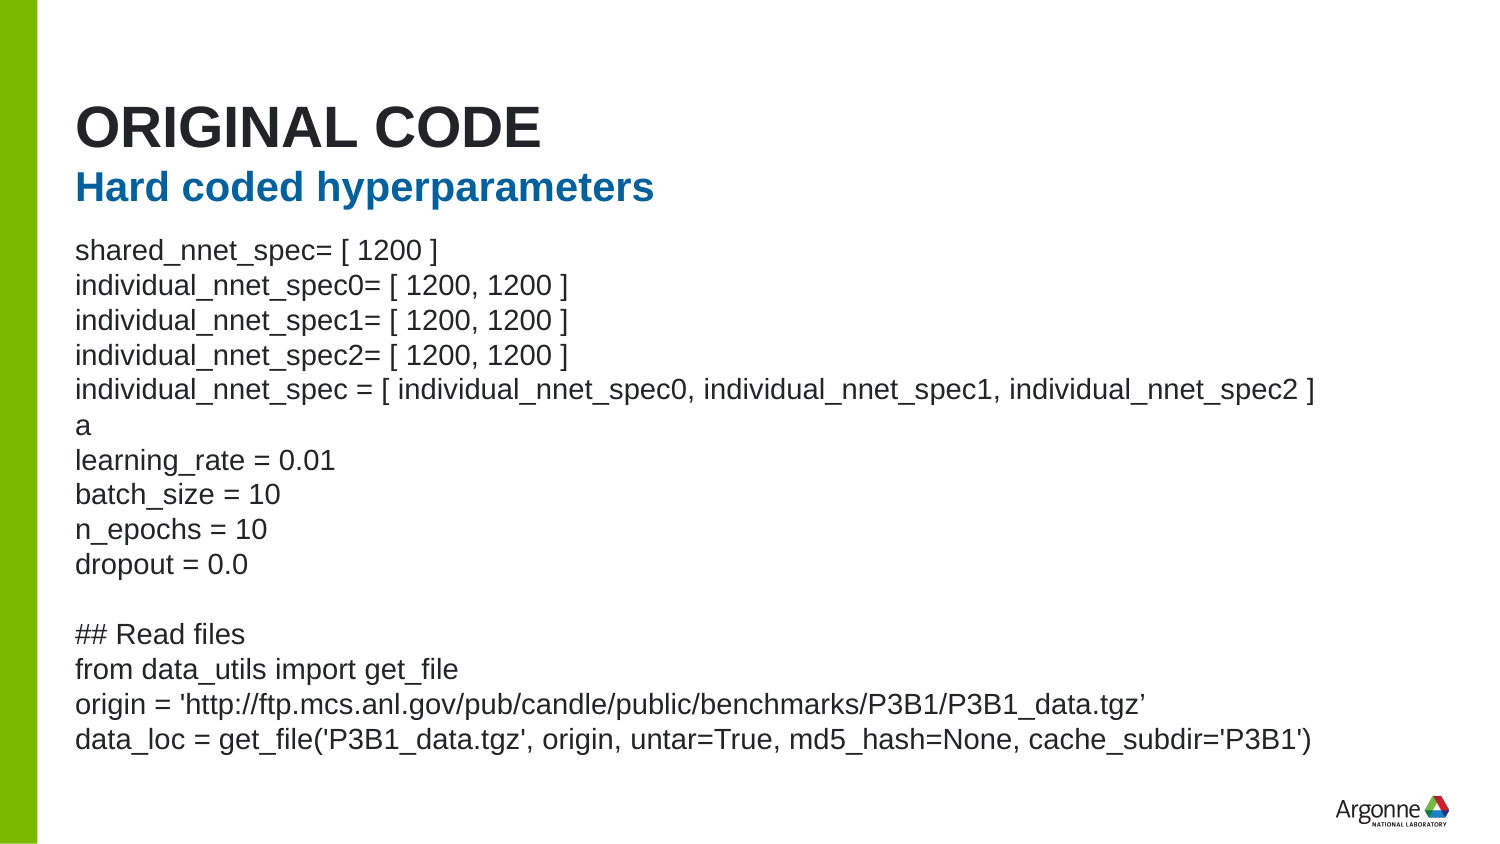

# Original code
Hard coded hyperparameters
shared_nnet_spec= [ 1200 ]
individual_nnet_spec0= [ 1200, 1200 ]
individual_nnet_spec1= [ 1200, 1200 ]
individual_nnet_spec2= [ 1200, 1200 ]
individual_nnet_spec = [ individual_nnet_spec0, individual_nnet_spec1, individual_nnet_spec2 ]
a
learning_rate = 0.01
batch_size = 10
n_epochs = 10
dropout = 0.0

## Read files
from data_utils import get_file
origin = 'http://ftp.mcs.anl.gov/pub/candle/public/benchmarks/P3B1/P3B1_data.tgz’
data_loc = get_file('P3B1_data.tgz', origin, untar=True, md5_hash=None, cache_subdir='P3B1')